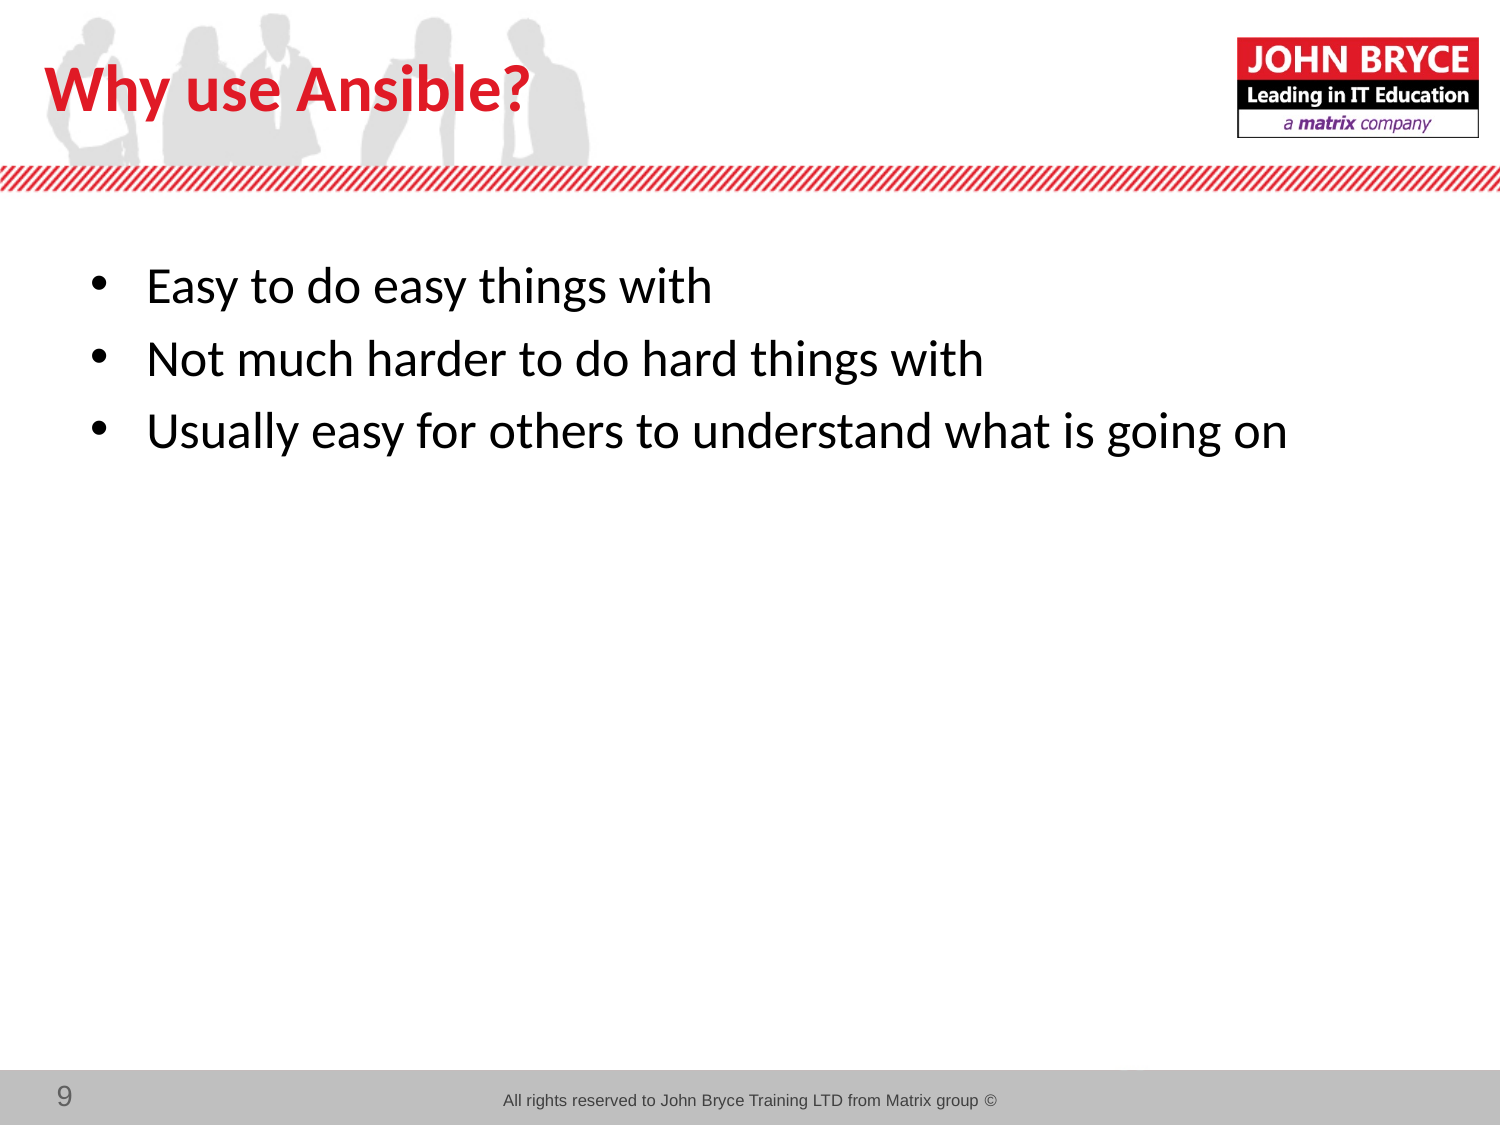

# Why use Ansible?
Easy to do easy things with
Not much harder to do hard things with
Usually easy for others to understand what is going on